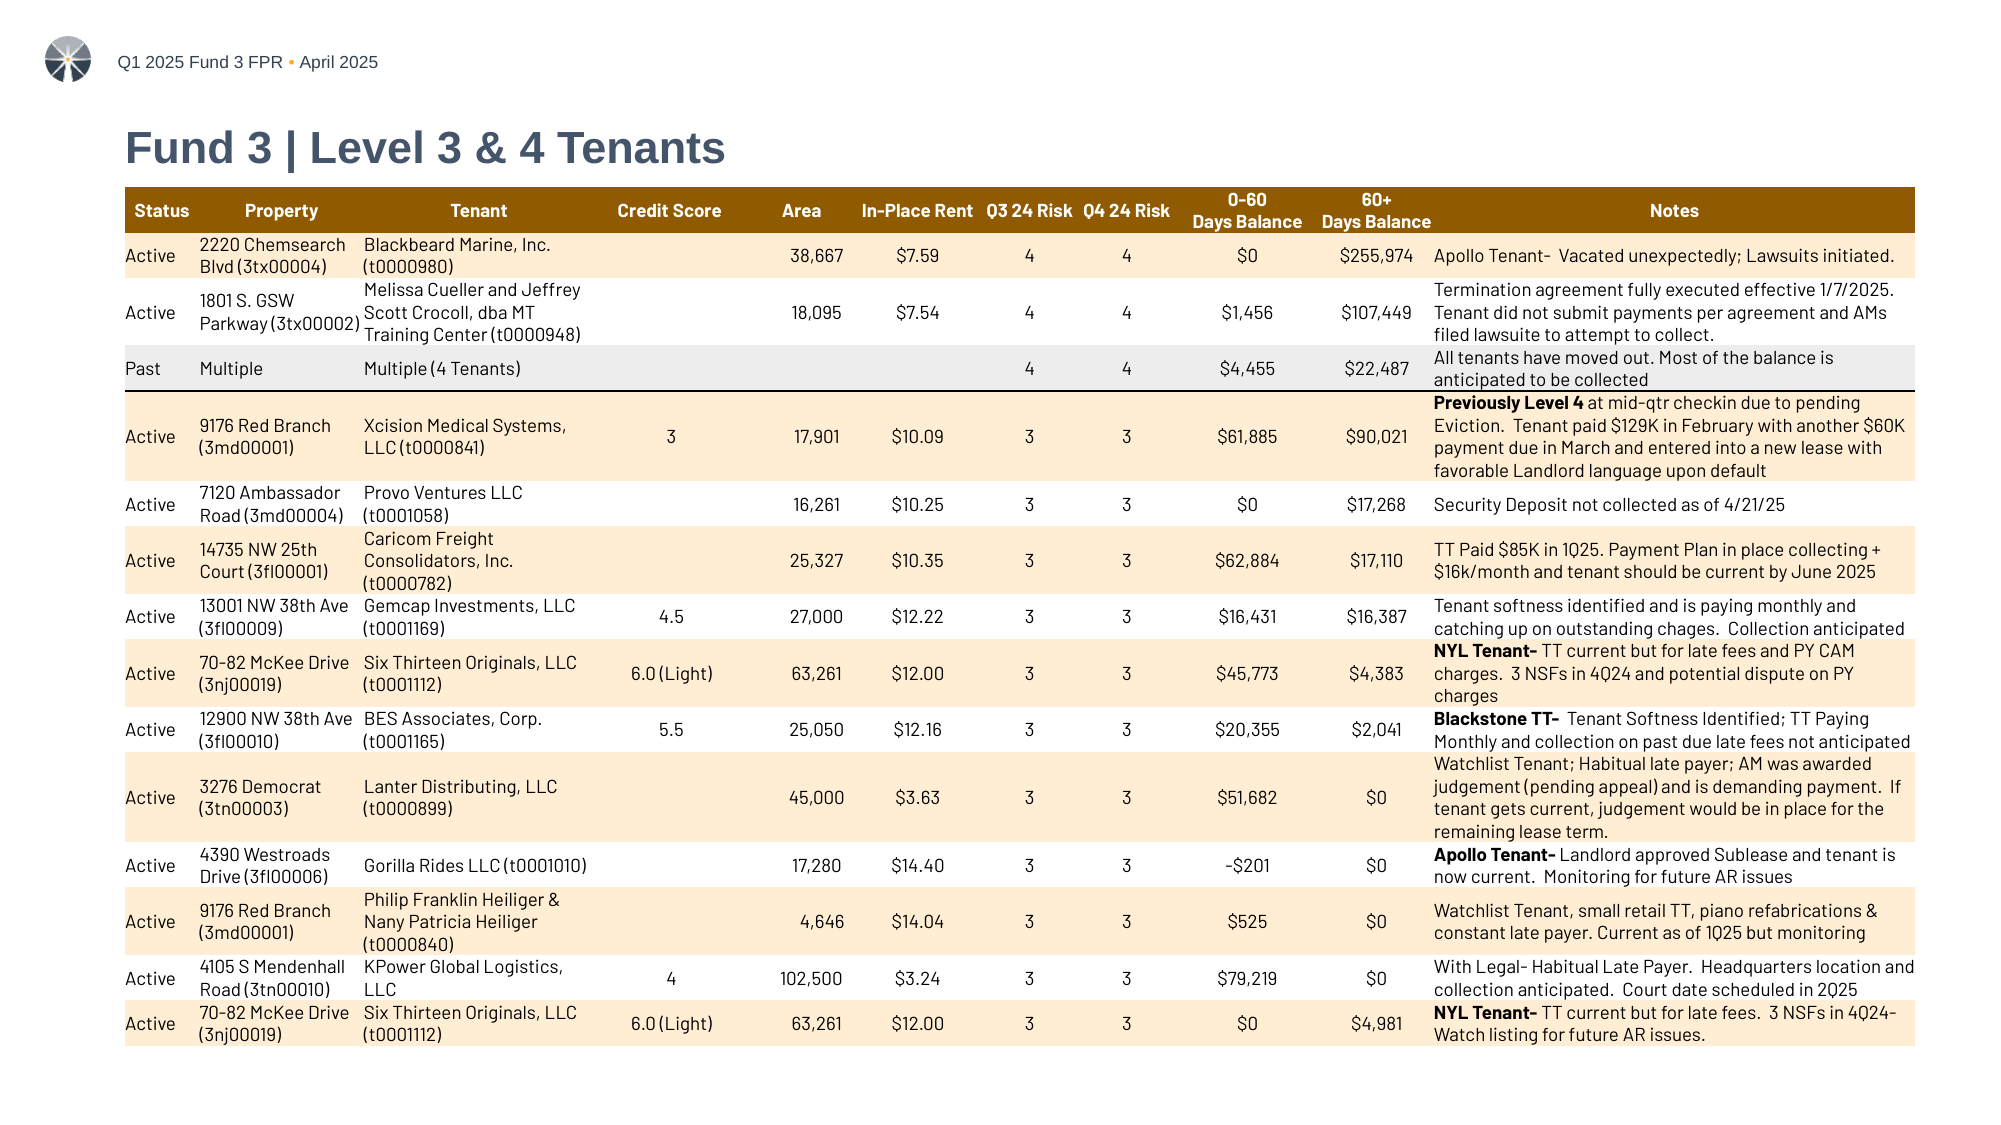

# Fund 3 | Level 3 & 4 Tenants
| Status​ | Property​ | Tenant​ | Credit Score | Area | In-Place Rent​ | Q3 24 Risk​ | Q4 24 Risk​ | 0-60 Days Balance​ | 60+ Days Balance​ | Notes​ |
| --- | --- | --- | --- | --- | --- | --- | --- | --- | --- | --- |
| Active​ | 2220 Chemsearch Blvd (3tx00004) | Blackbeard Marine, Inc. (t0000980) |  | 38,667 | $7.59 | 4 | 4 | $0 | $255,974 | Apollo Tenant- Vacated unexpectedly; Lawsuits initiated. |
| Active​ | 1801 S. GSW Parkway (3tx00002) | Melissa Cueller and Jeffrey Scott Crocoll, dba MT Training Center (t0000948) |  | 18,095 | $7.54 | 4 | 4 | $1,456 | $107,449 | Termination agreement fully executed effective 1/7/2025. Tenant did not submit payments per agreement and AMs filed lawsuite to attempt to collect. |
| Past​ | Multiple​ | Multiple (4 Tenants) ​ |  | ​ | ​ | 4​ | 4​ | $4,455 | $22,487 | All tenants have moved out. Most of the balance is anticipated to be collected |
| Active​ | 9176 Red Branch (3md00001) | Xcision Medical Systems, LLC (t0000841) | 3 | 17,901 | $10.09 | 3 | 3 | $61,885 | $90,021 | Previously Level 4 at mid-qtr checkin due to pending Eviction. Tenant paid $129K in February with another $60K payment due in March and entered into a new lease with favorable Landlord language upon default |
| Active | 7120 Ambassador Road (3md00004) | Provo Ventures LLC (t0001058) |  | 16,261 | $10.25 | 3 | 3 | $0 | $17,268 | Security Deposit not collected as of 4/21/25 |
| Active | 14735 NW 25th Court (3fl00001) | Caricom Freight Consolidators, Inc. (t0000782) |  | 25,327 | $10.35 | 3 | 3 | $62,884 | $17,110 | TT Paid $85K in 1Q25. Payment Plan in place collecting +$16k/month and tenant should be current by June 2025 |
| Active | 13001 NW 38th Ave (3fl00009) | Gemcap Investments, LLC (t0001169) | 4.5 | 27,000 | $12.22 | 3 | 3 | $16,431 | $16,387 | Tenant softness identified and is paying monthly and catching up on outstanding chages. Collection anticipated |
| Active | 70-82 McKee Drive (3nj00019) | Six Thirteen Originals, LLC (t0001112) | 6.0 (Light) | 63,261 | $12.00 | 3 | 3 | $45,773 | $4,383 | NYL Tenant- TT current but for late fees and PY CAM charges. 3 NSFs in 4Q24 and potential dispute on PY charges |
| Active | 12900 NW 38th Ave (3fl00010) | BES Associates, Corp. (t0001165) | 5.5 | 25,050 | $12.16 | 3 | 3 | $20,355 | $2,041 | Blackstone TT- Tenant Softness Identified; TT Paying Monthly and collection on past due late fees not anticipated |
| Active | 3276 Democrat (3tn00003) | Lanter Distributing, LLC (t0000899) |  | 45,000 | $3.63 | 3 | 3 | $51,682 | $0 | Watchlist Tenant; Habitual late payer; AM was awarded judgement (pending appeal) and is demanding payment. If tenant gets current, judgement would be in place for the remaining lease term. |
| Active | 4390 Westroads Drive (3fl00006) | Gorilla Rides LLC (t0001010) |  | 17,280 | $14.40 | 3 | 3 | -$201 | $0 | Apollo Tenant- Landlord approved Sublease and tenant is now current. Monitoring for future AR issues |
| Active | 9176 Red Branch (3md00001) | Philip Franklin Heiliger & Nany Patricia Heiliger (t0000840) |  | 4,646 | $14.04 | 3 | 3 | $525 | $0 | Watchlist Tenant, small retail TT, piano refabrications & constant late payer. Current as of 1Q25 but monitoring |
| Active | 4105 S Mendenhall Road (3tn00010) | KPower Global Logistics, LLC | 4 | 102,500 | $3.24 | 3 | 3 | $79,219 | $0 | With Legal- Habitual Late Payer. Headquarters location and collection anticipated. Court date scheduled in 2Q25 |
| Active | 70-82 McKee Drive (3nj00019) | Six Thirteen Originals, LLC (t0001112) | 6.0 (Light) | 63,261 | $12.00 | 3 | 3 | $0 | $4,981 | NYL Tenant- TT current but for late fees. 3 NSFs in 4Q24- Watch listing for future AR issues. |